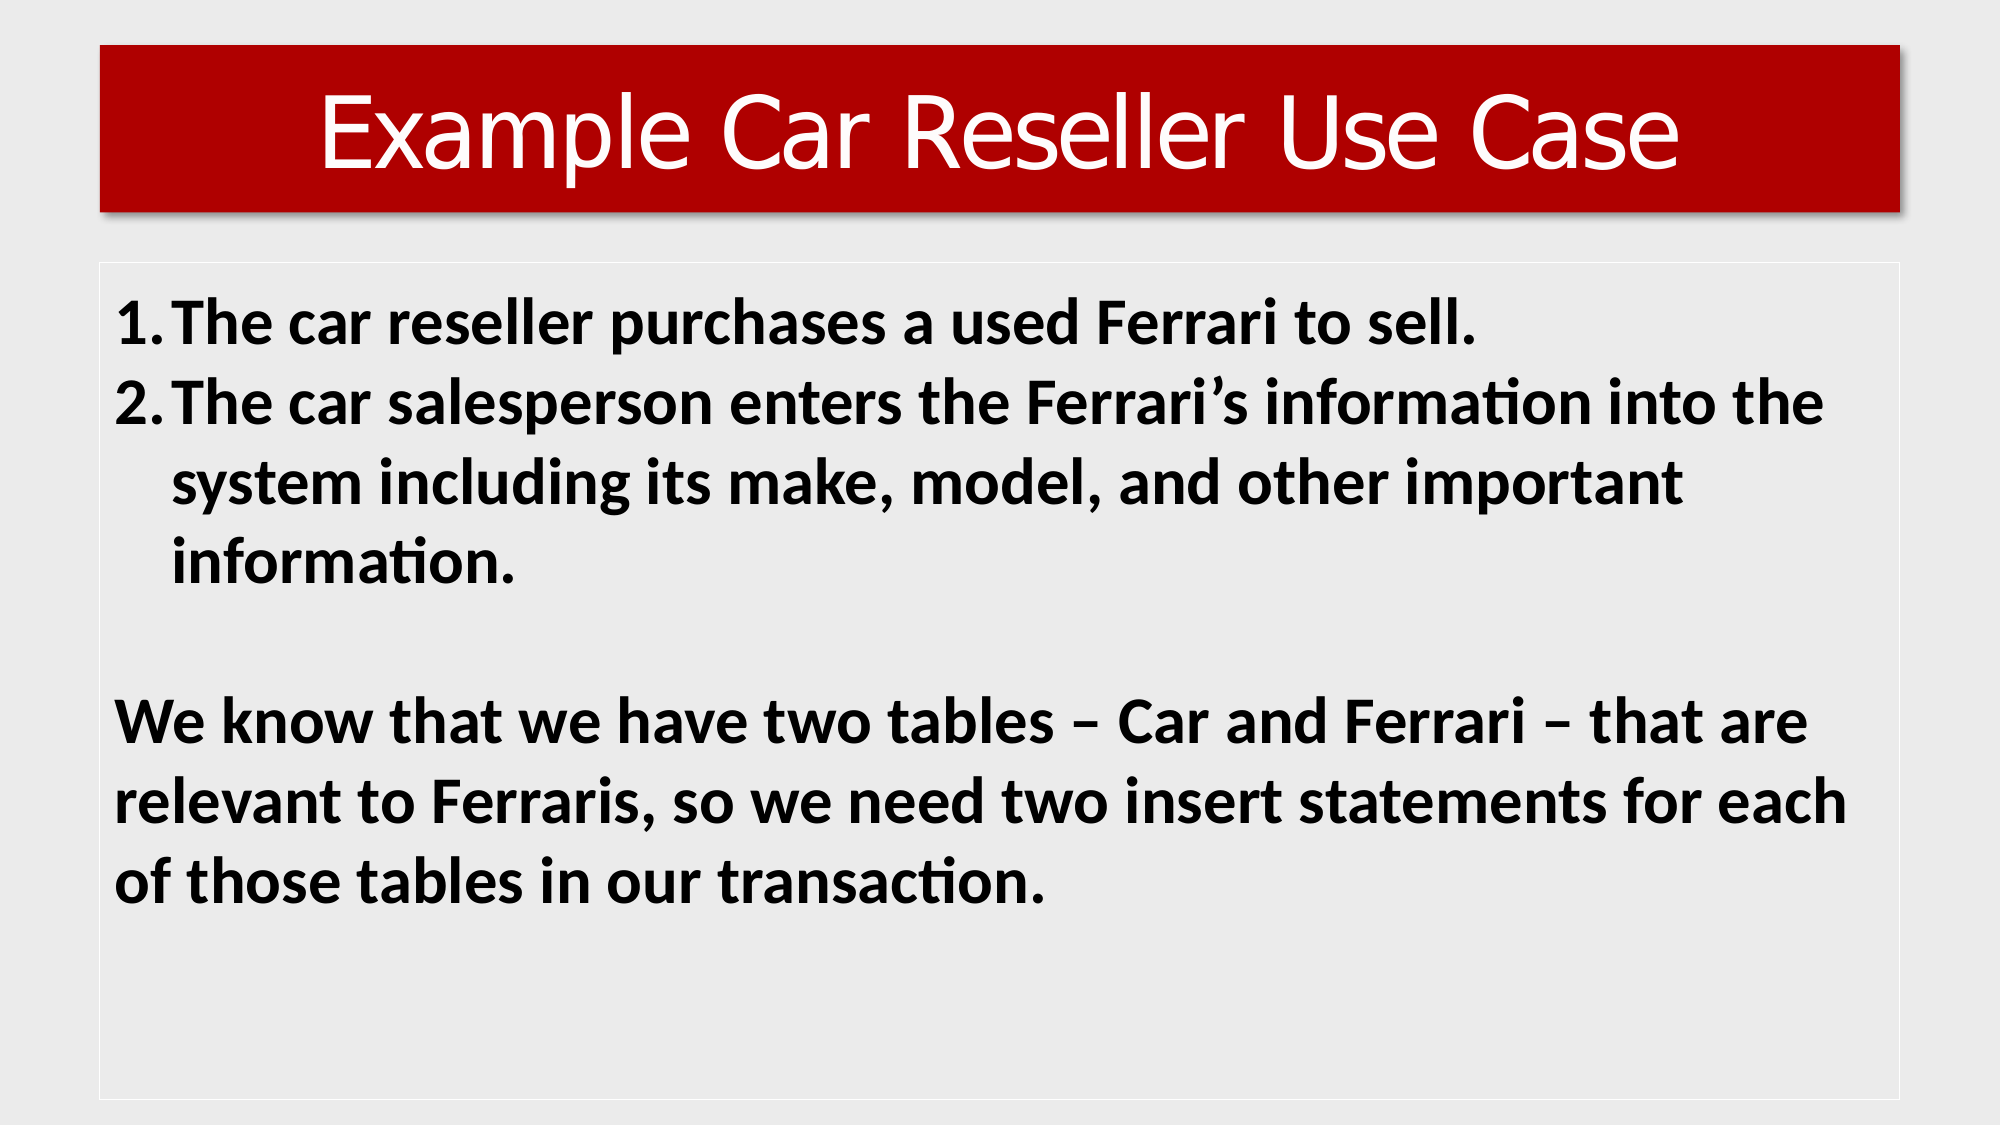

# Example Car Reseller Use Case
The car reseller purchases a used Ferrari to sell.
The car salesperson enters the Ferrari’s information into the system including its make, model, and other important information.

We know that we have two tables – Car and Ferrari – that are relevant to Ferraris, so we need two insert statements for each of those tables in our transaction.